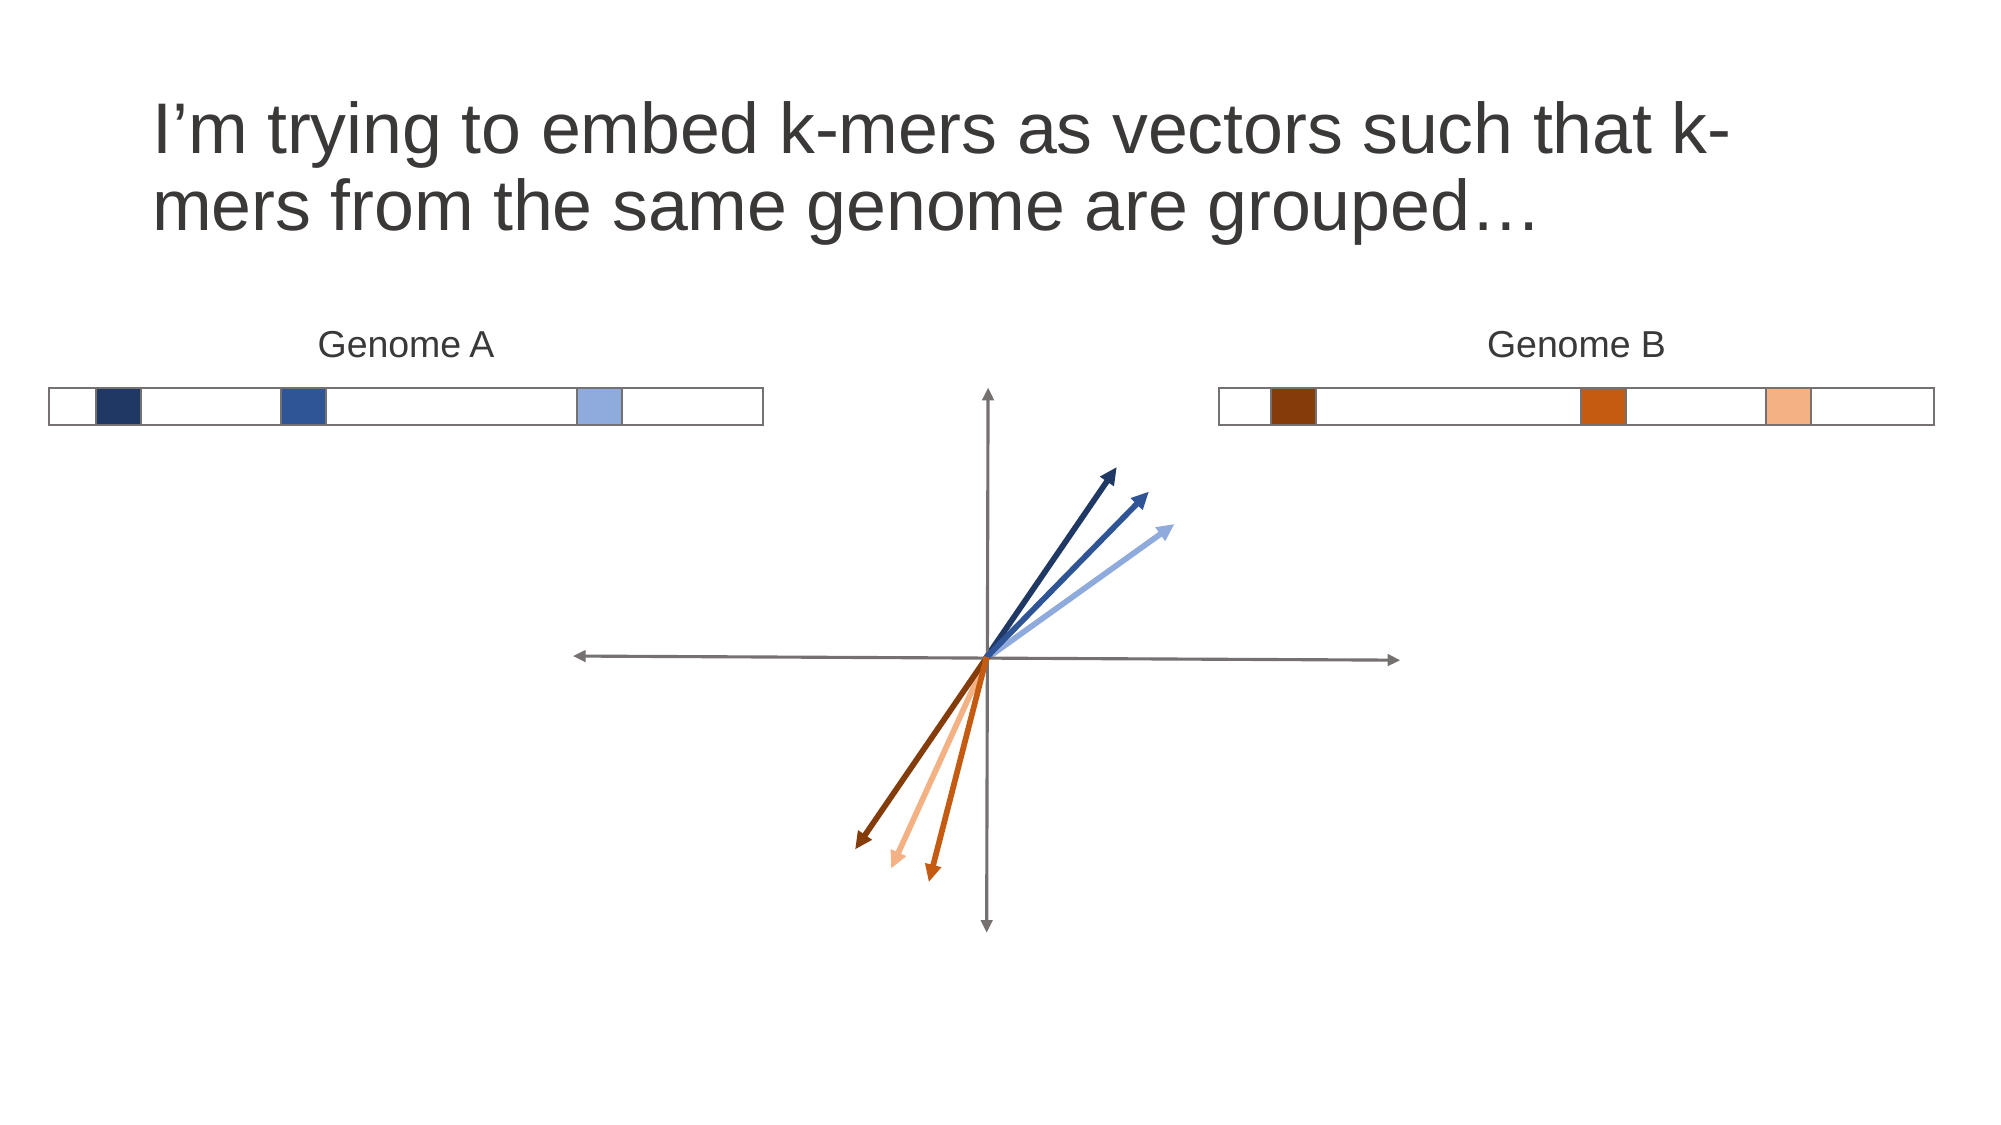

# I’m trying to embed k-mers as vectors such that k-mers from the same genome are grouped…
Genome A
Genome B